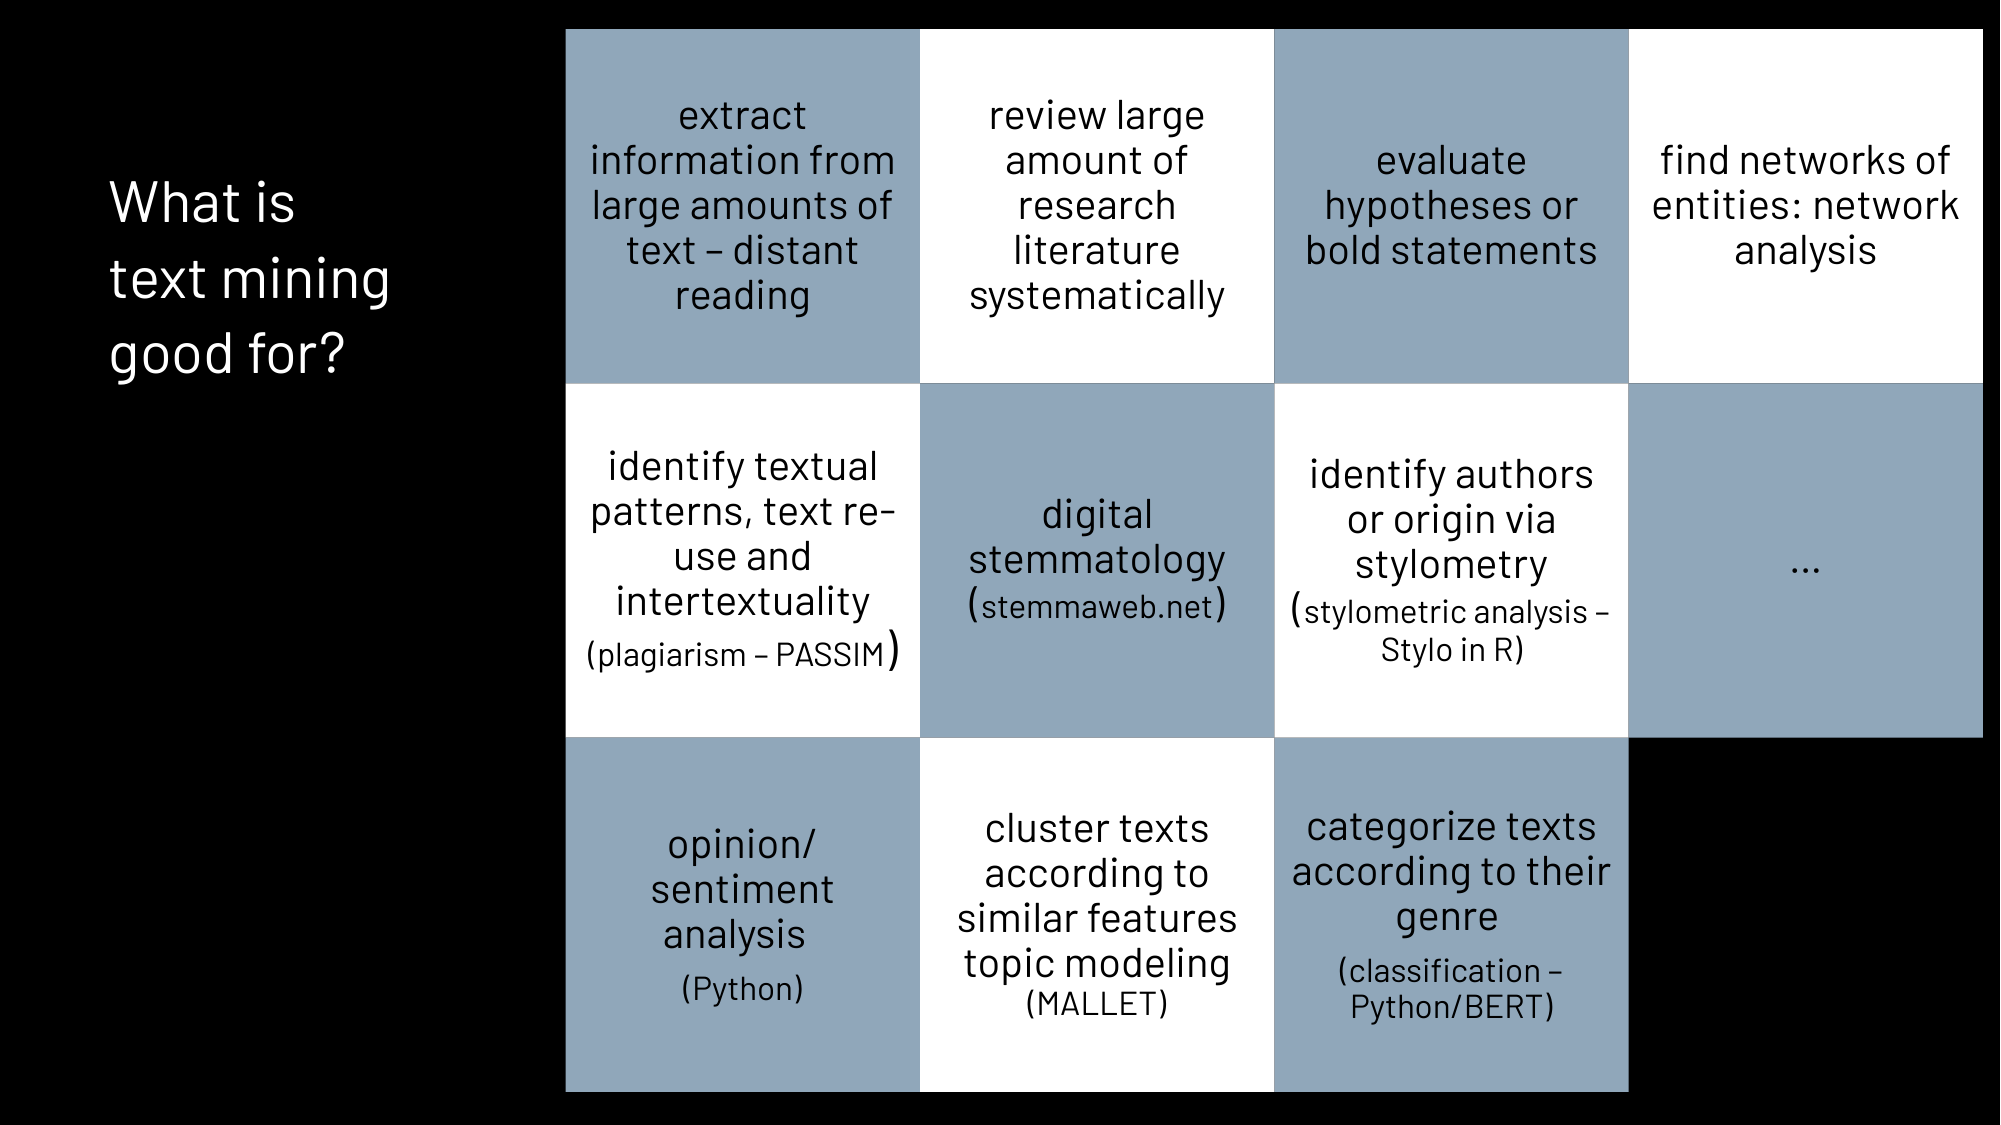

extract information from large amounts of text – distant reading
review large amount of research literature systematically
evaluate hypotheses or bold statements
categorize texts according to their genre
(classification – Python/BERT)
identify textual patterns, text re-use and intertextuality (plagiarism – PASSIM)
digital stemmatology (stemmaweb.net)
cluster texts according to similar features topic modeling (MALLET)
identify authors or origin via stylometry (stylometric analysis – Stylo in R)
opinion/ sentiment analysis
(Python)
find networks of entities: network analysis
…
What is
text mining
good for?